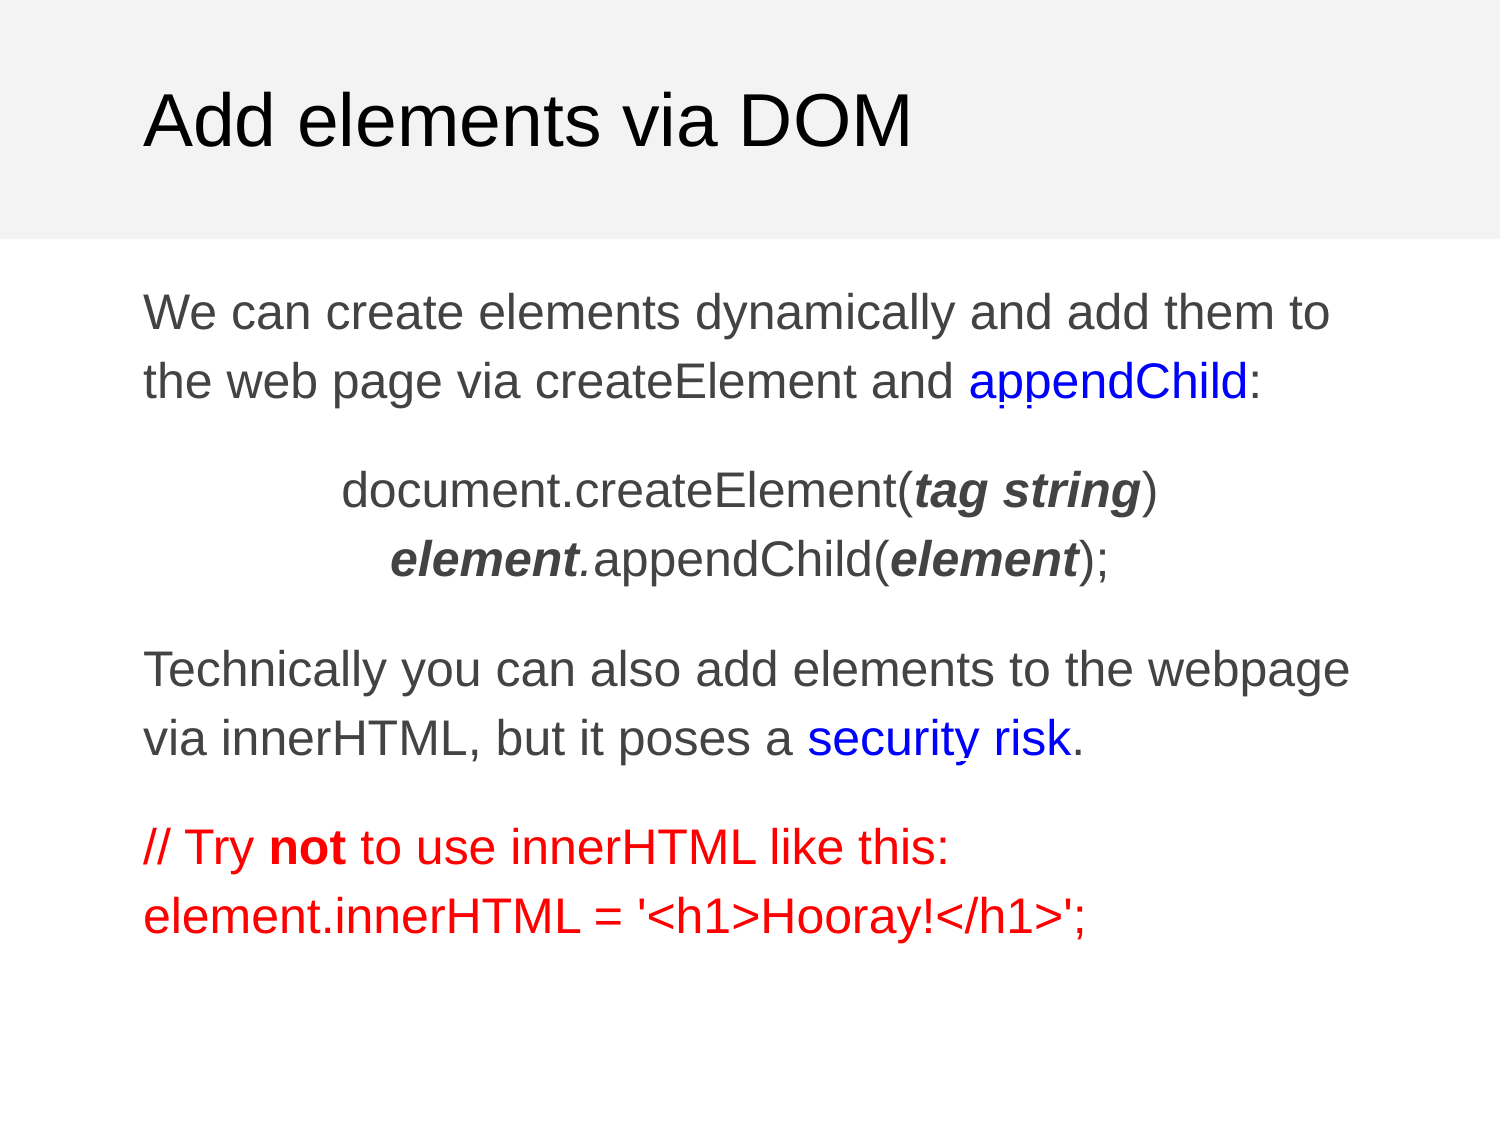

Add elements via DOM
We can create elements dynamically and add them to the web page via createElement and appendChild:

document.createElement(tag string)
element.appendChild(element);

Technically you can also add elements to the webpage via innerHTML, but it poses a security risk.

// Try not to use innerHTML like this:
element.innerHTML = '<h1>Hooray!</h1>';